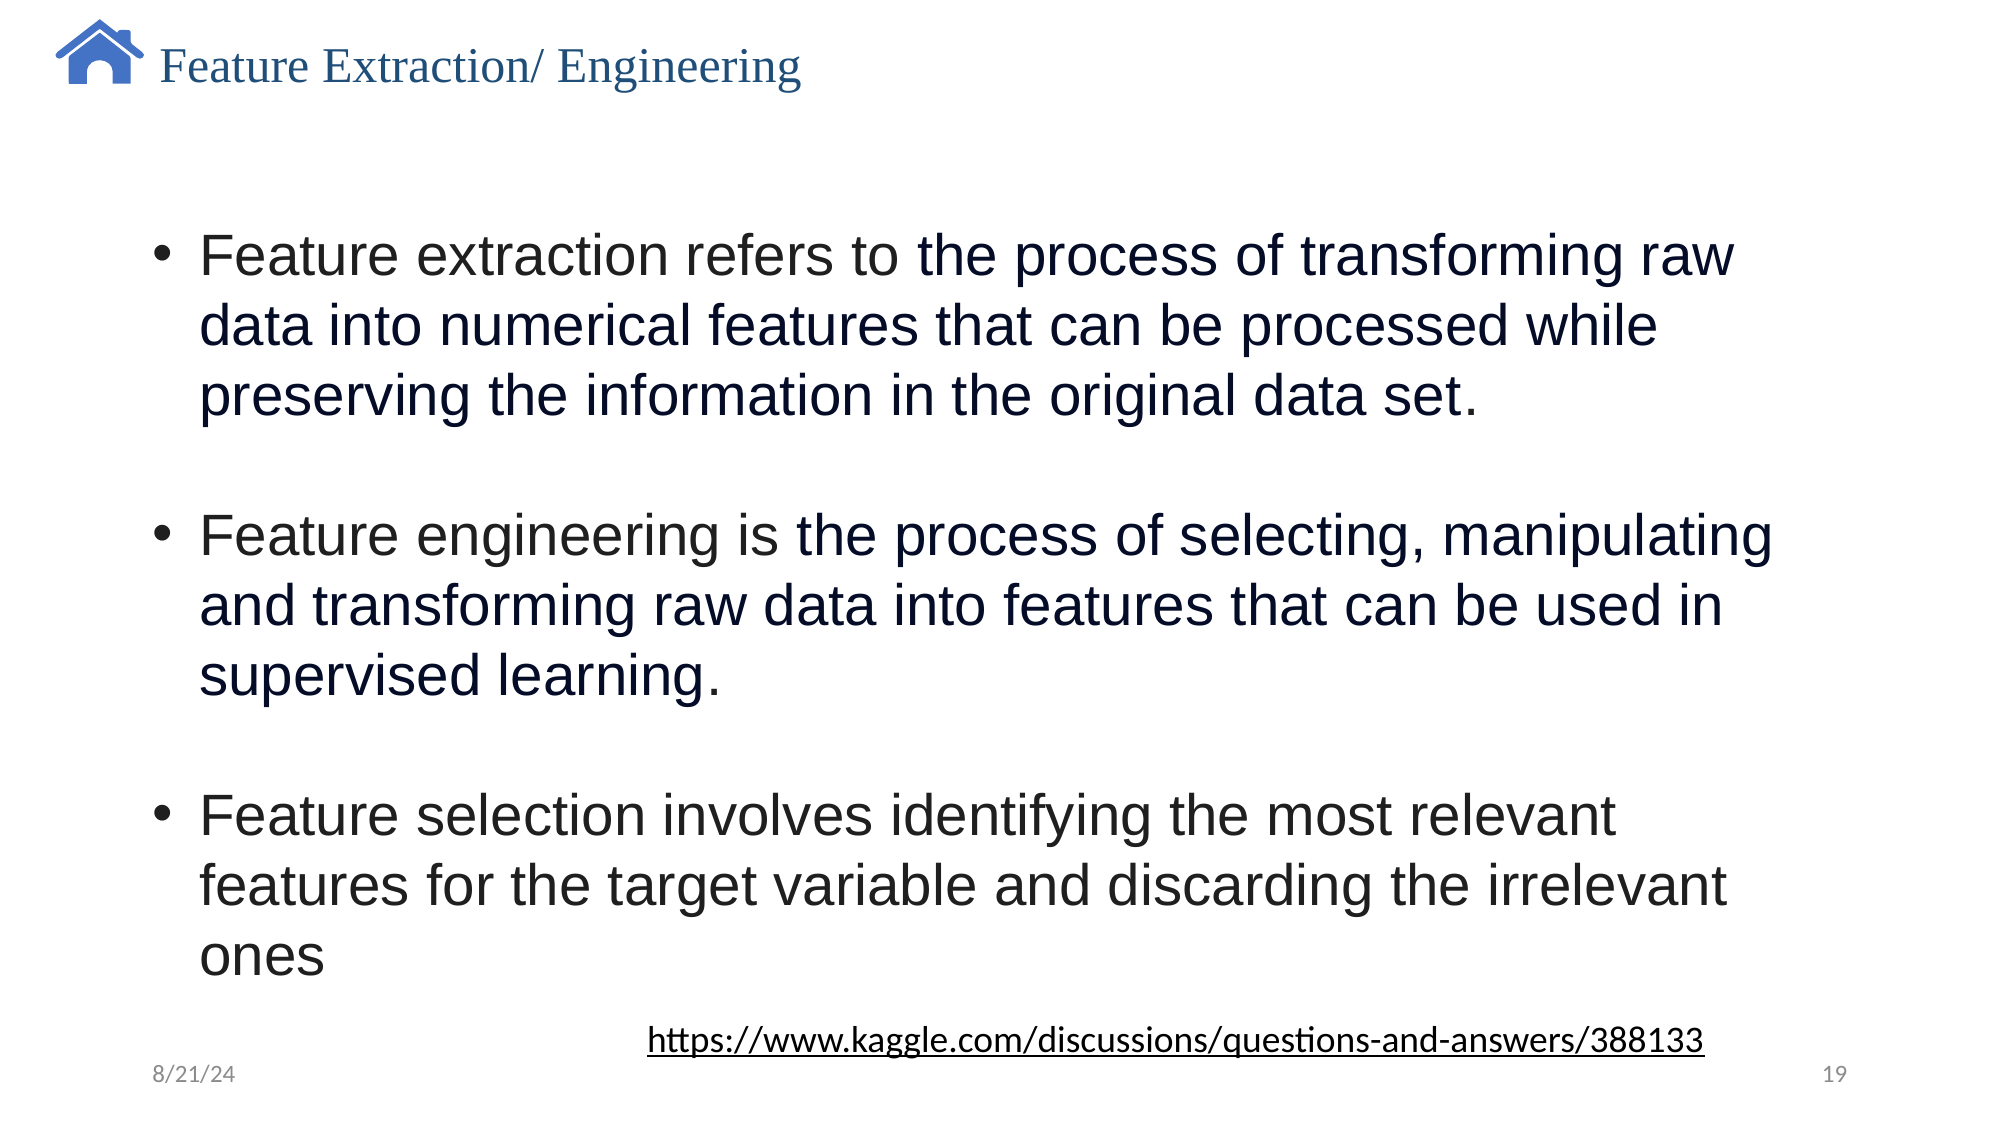

Feature Extraction/ Engineering
Feature extraction refers to the process of transforming raw data into numerical features that can be processed while preserving the information in the original data set.

Feature engineering is the process of selecting, manipulating and transforming raw data into features that can be used in supervised learning.

Feature selection involves identifying the most relevant features for the target variable and discarding the irrelevant ones
https://www.kaggle.com/discussions/questions-and-answers/388133
8/21/24
19